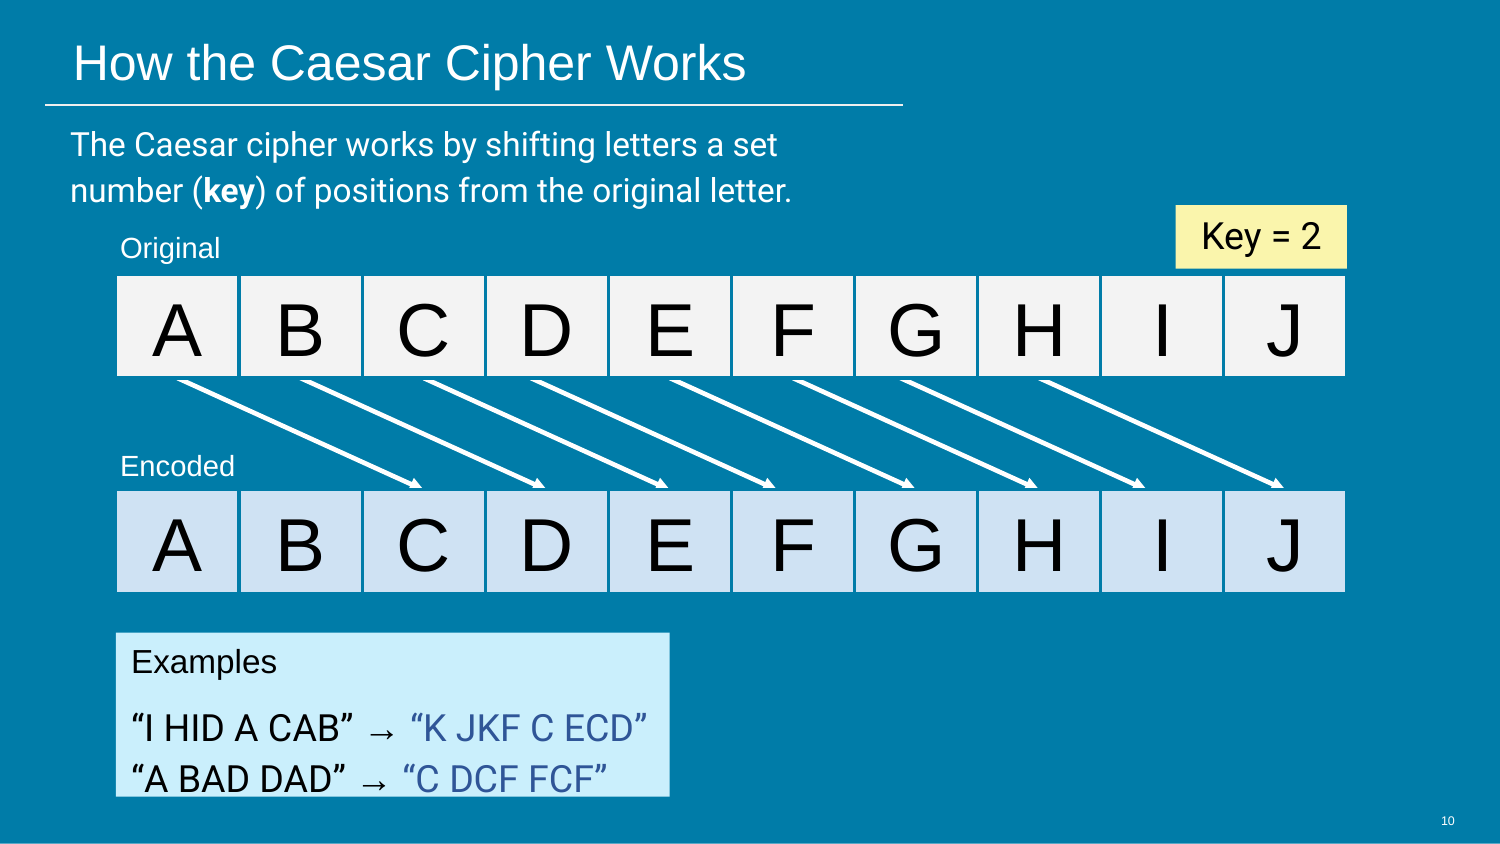

# How the Caesar Cipher Works
The Caesar cipher works by shifting letters a set number (key) of positions from the original letter.
Key = 2
Original
A
B
C
D
E
F
G
H
I
J
Encoded
A
B
C
D
E
F
G
H
I
J
Examples
“I HID A CAB” → “K JKF C ECD”
“A BAD DAD” → “C DCF FCF”
10